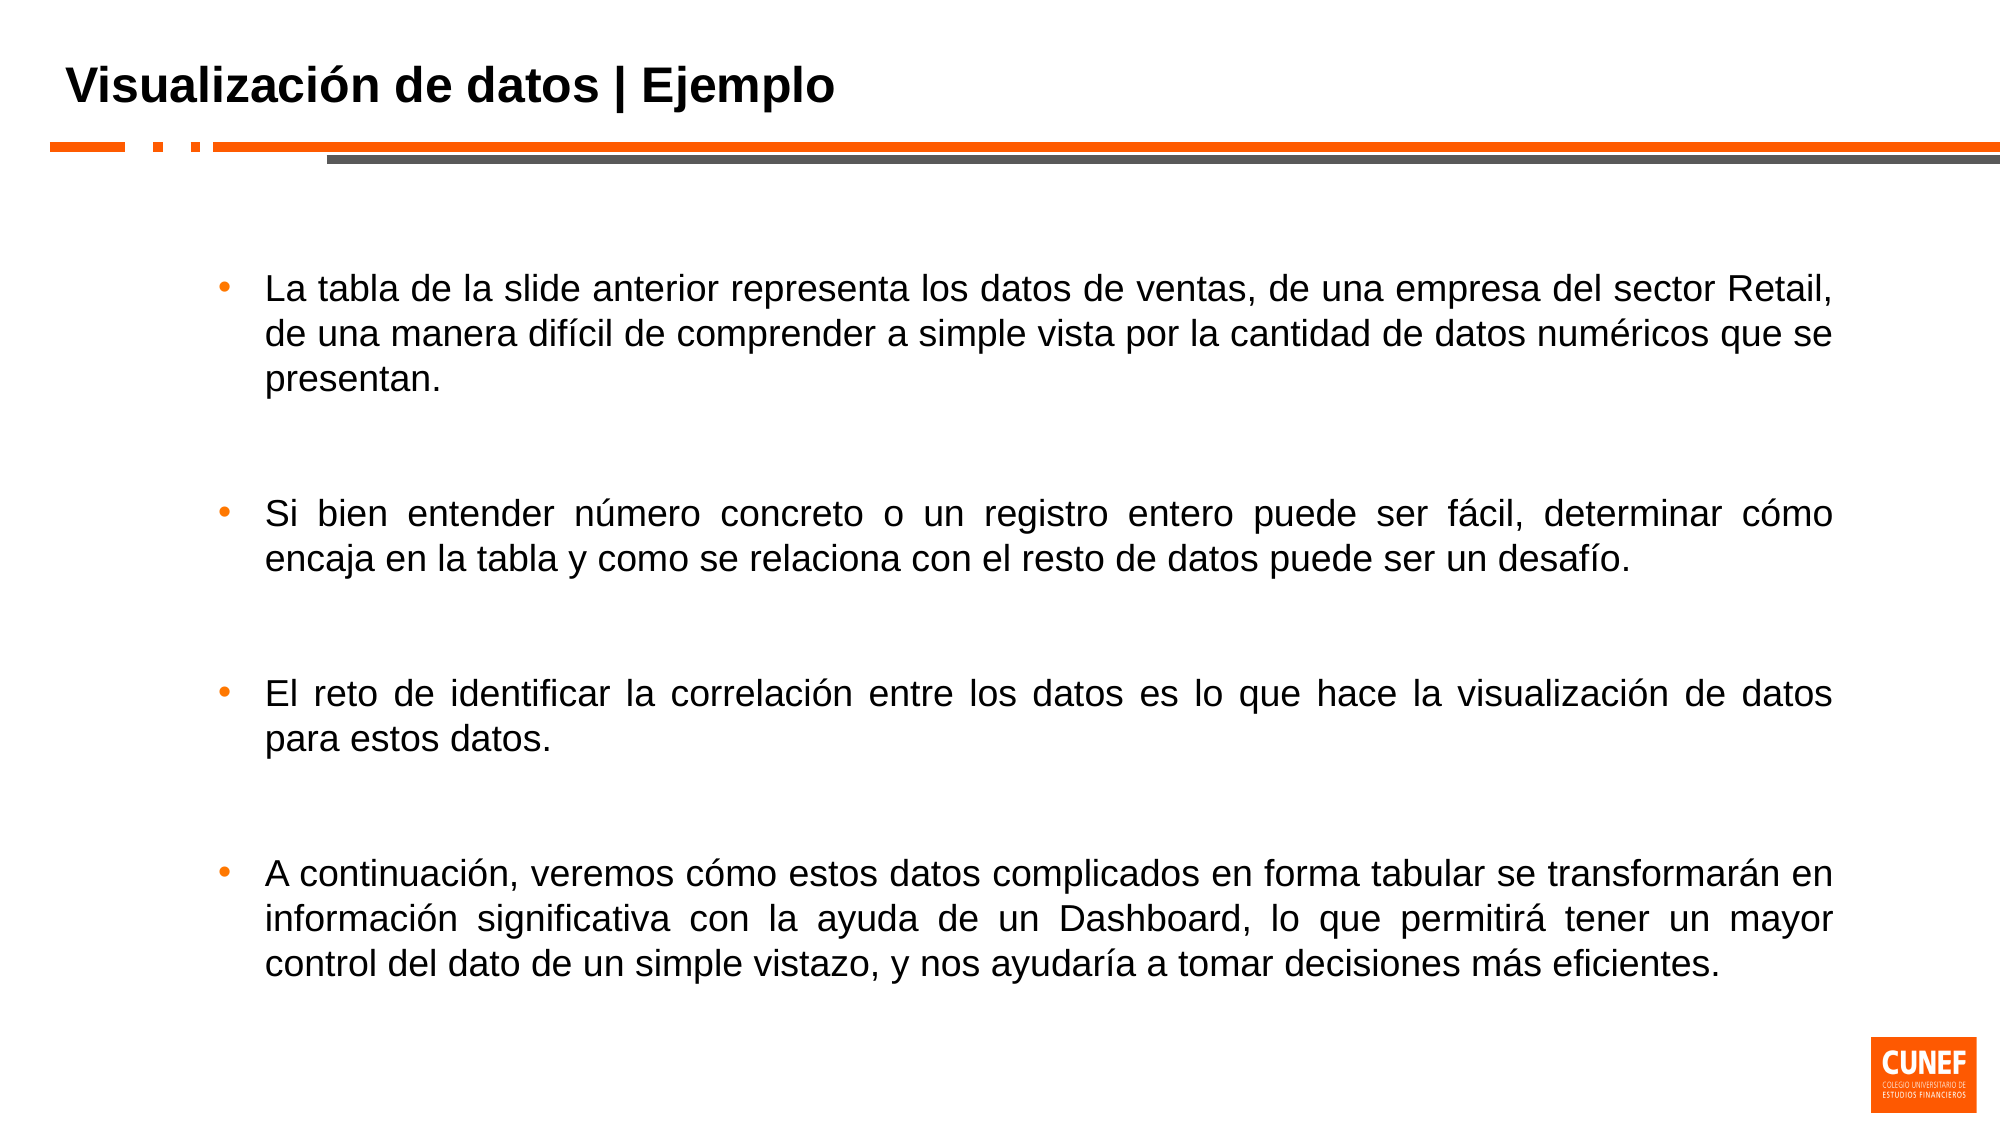

# Visualización de datos | Ejemplo
La tabla de la slide anterior representa los datos de ventas, de una empresa del sector Retail, de una manera difícil de comprender a simple vista por la cantidad de datos numéricos que se presentan.

Si bien entender número concreto o un registro entero puede ser fácil, determinar cómo encaja en la tabla y como se relaciona con el resto de datos puede ser un desafío.

El reto de identificar la correlación entre los datos es lo que hace la visualización de datos para estos datos.

A continuación, veremos cómo estos datos complicados en forma tabular se transformarán en información significativa con la ayuda de un Dashboard, lo que permitirá tener un mayor control del dato de un simple vistazo, y nos ayudaría a tomar decisiones más eficientes.